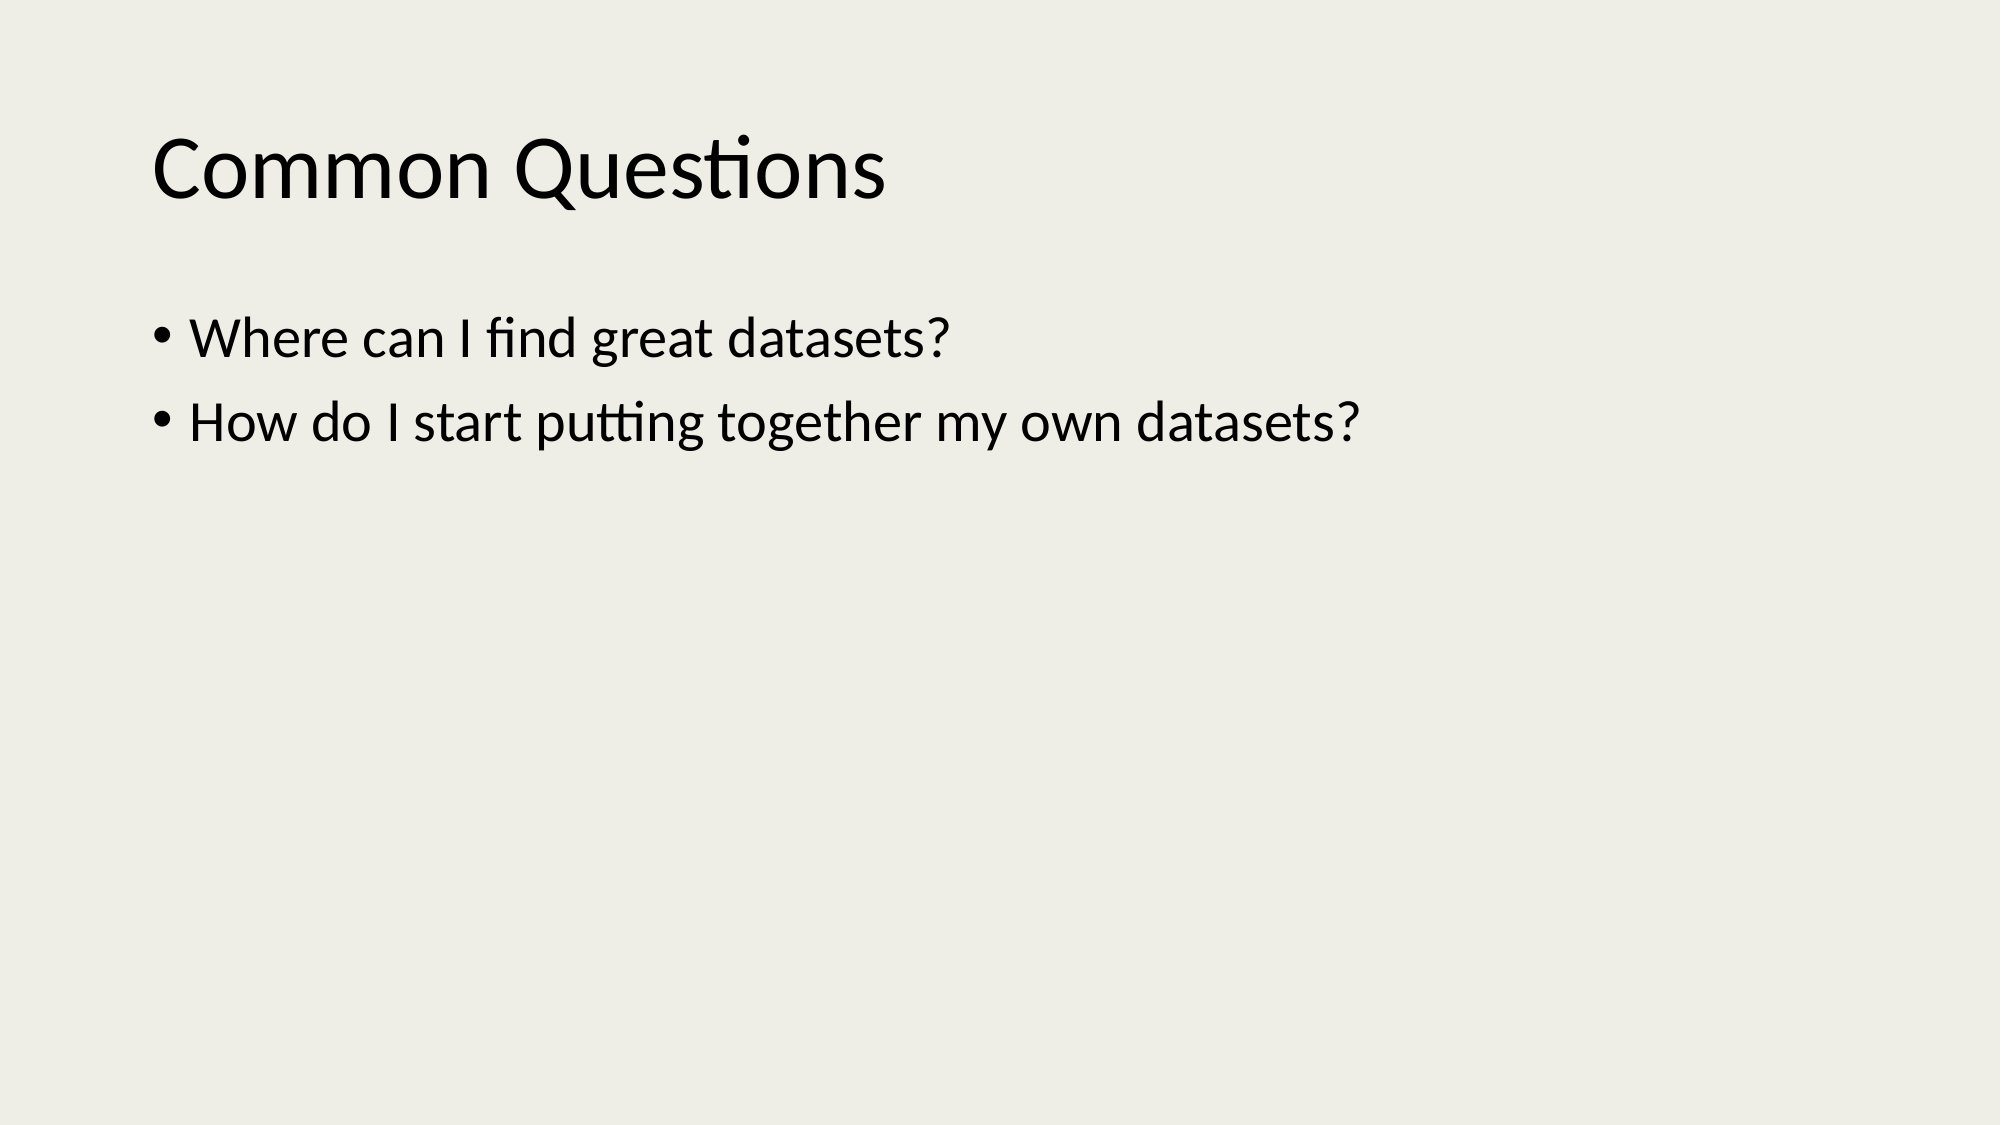

# Common Questions
Where can I find great datasets?
How do I start putting together my own datasets?